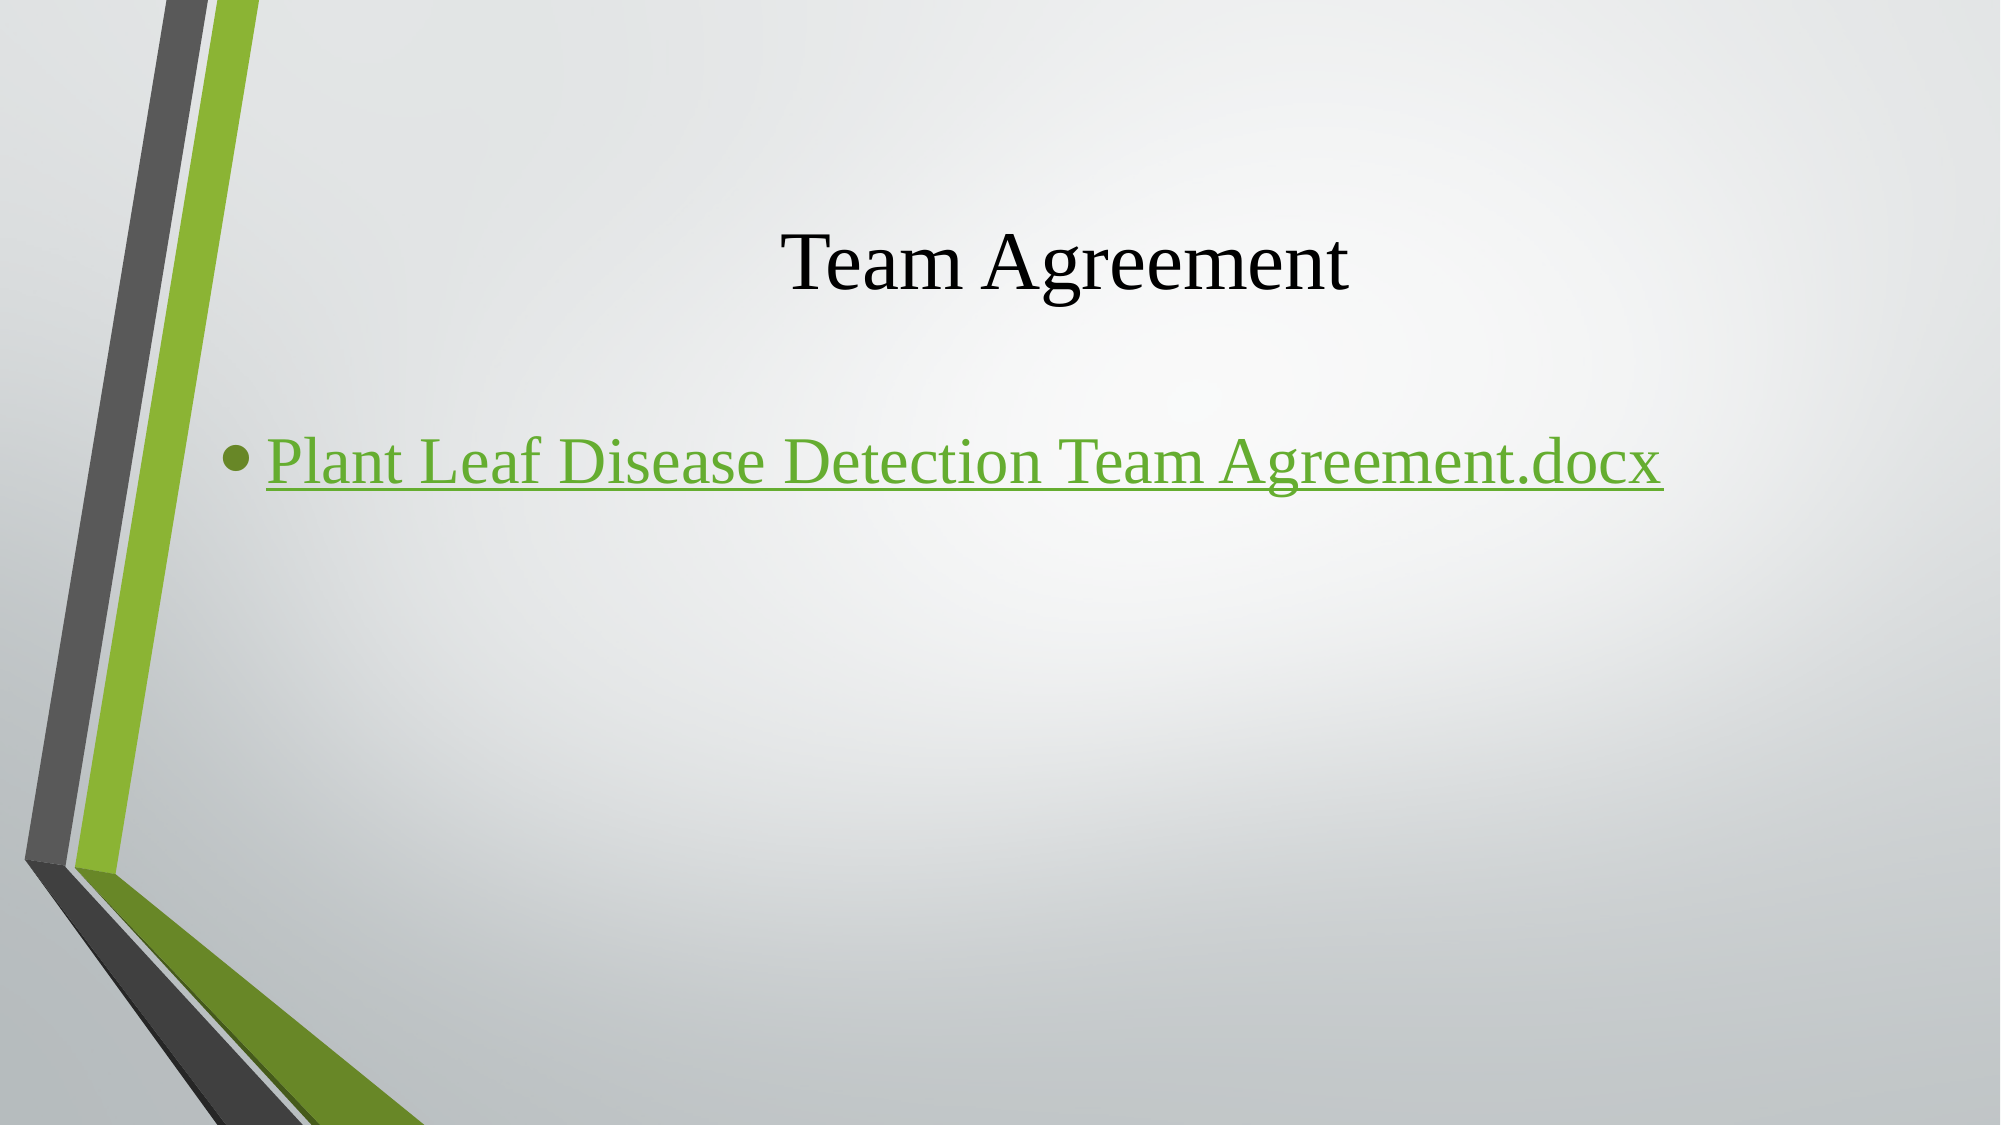

# Team Agreement
Plant Leaf Disease Detection Team Agreement.docx